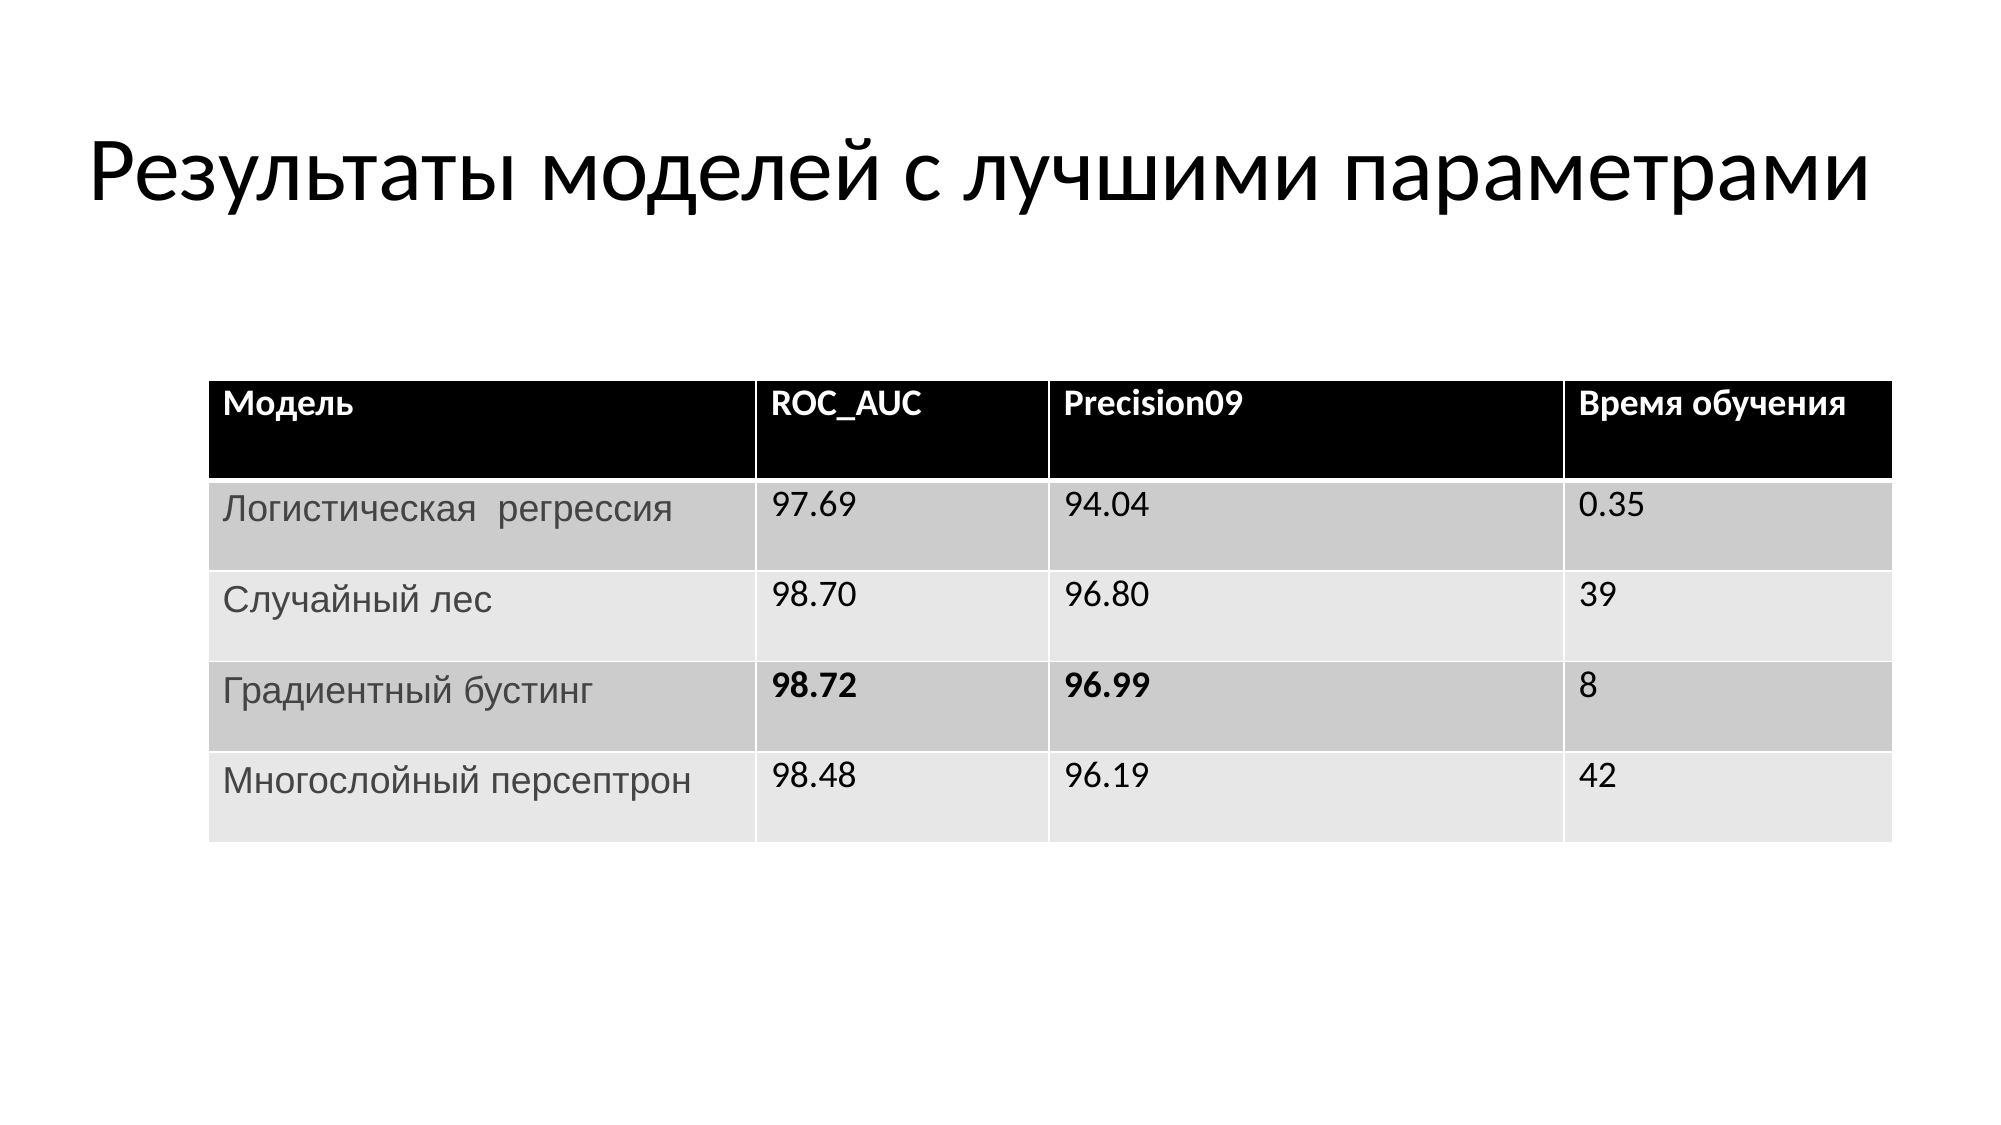

# Результаты моделей с лучшими параметрами
| Модель | ROC\_AUC | Precision09 | Время обучения |
| --- | --- | --- | --- |
| Логистическая  регрессия | 97.69 | 94.04 | 0.35 |
| Случайный лес | 98.70 | 96.80 | 39 |
| Градиентный бустинг | 98.72 | 96.99 | 8 |
| Многослойный персептрон | 98.48 | 96.19 | 42 |